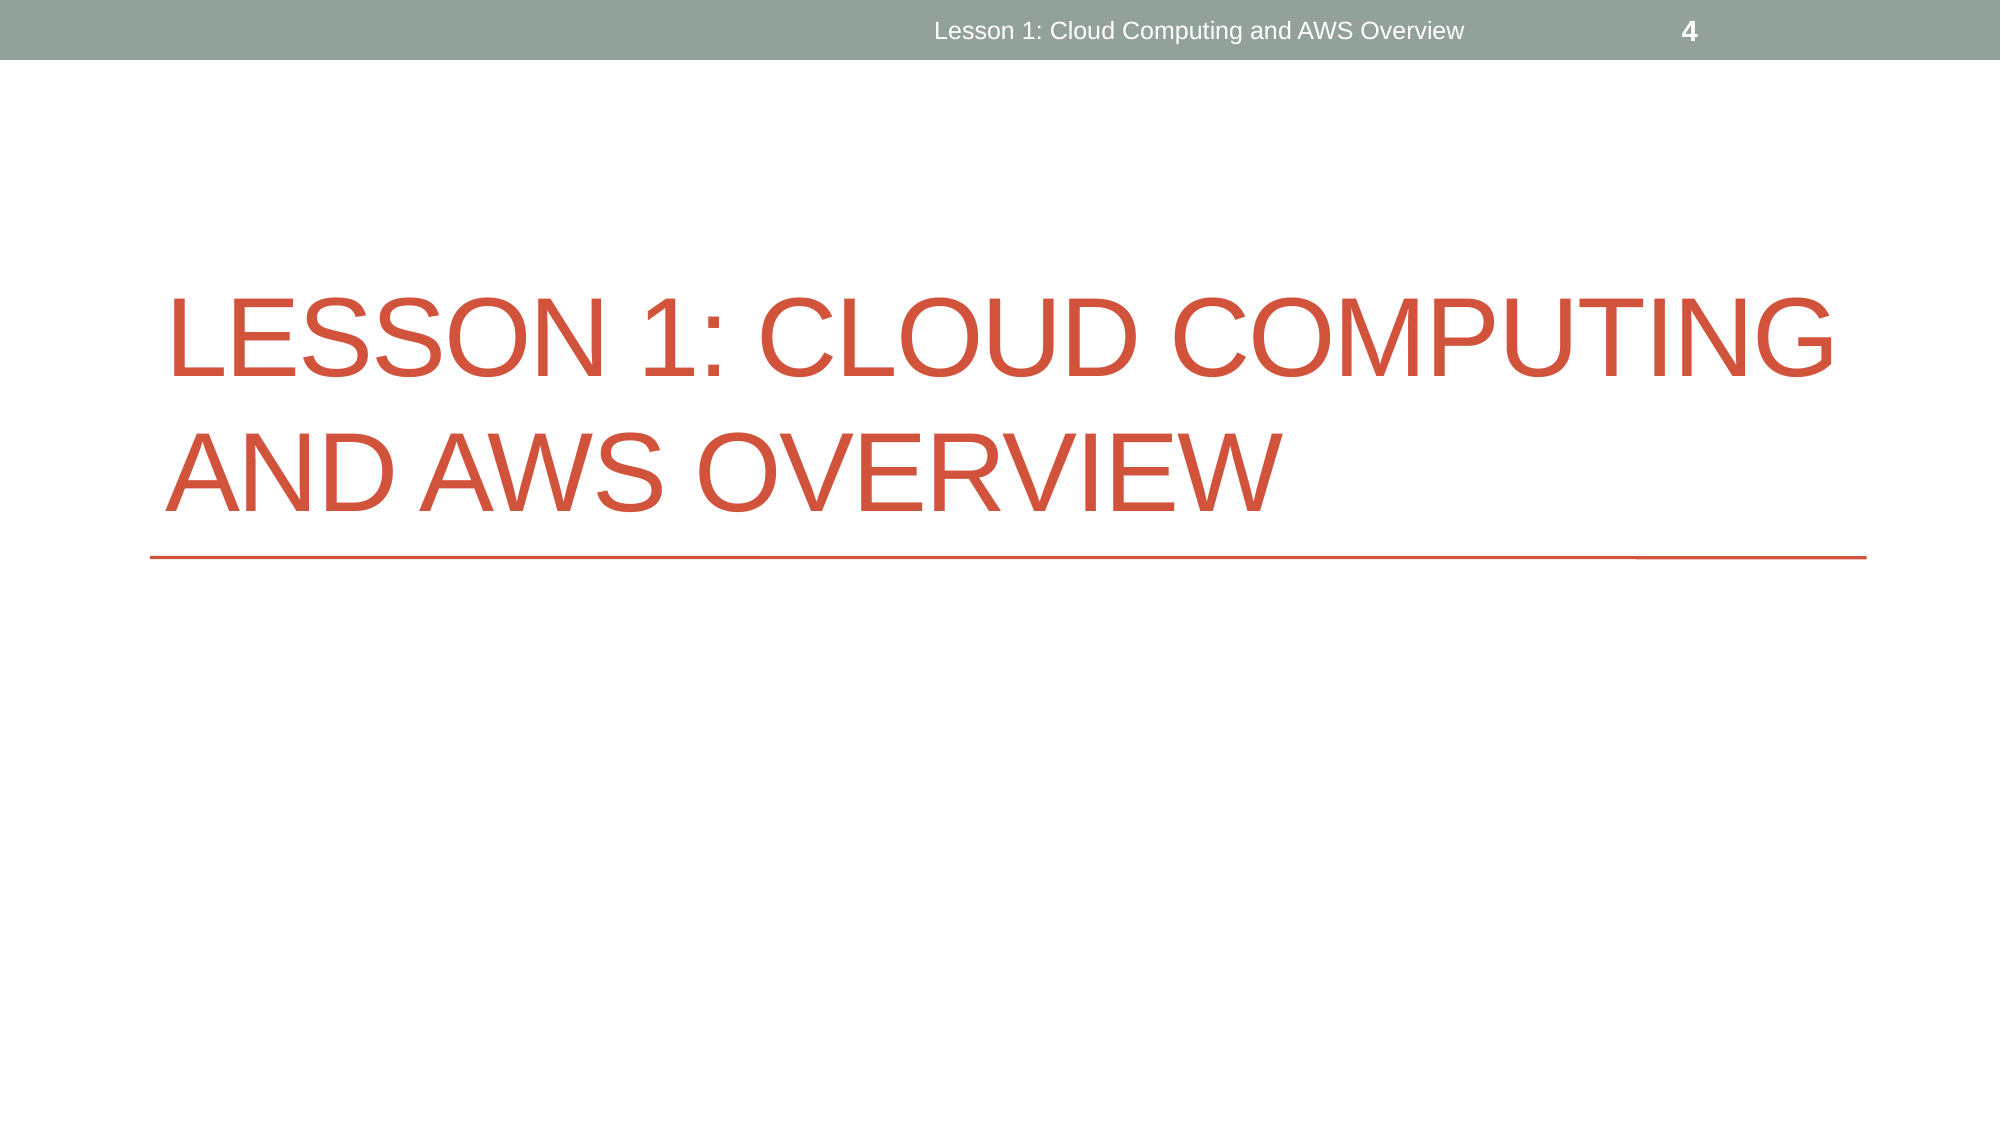

Lesson 1: Cloud Computing and AWS Overview
4
# Lesson 1: Cloud Computing and AWS Overview